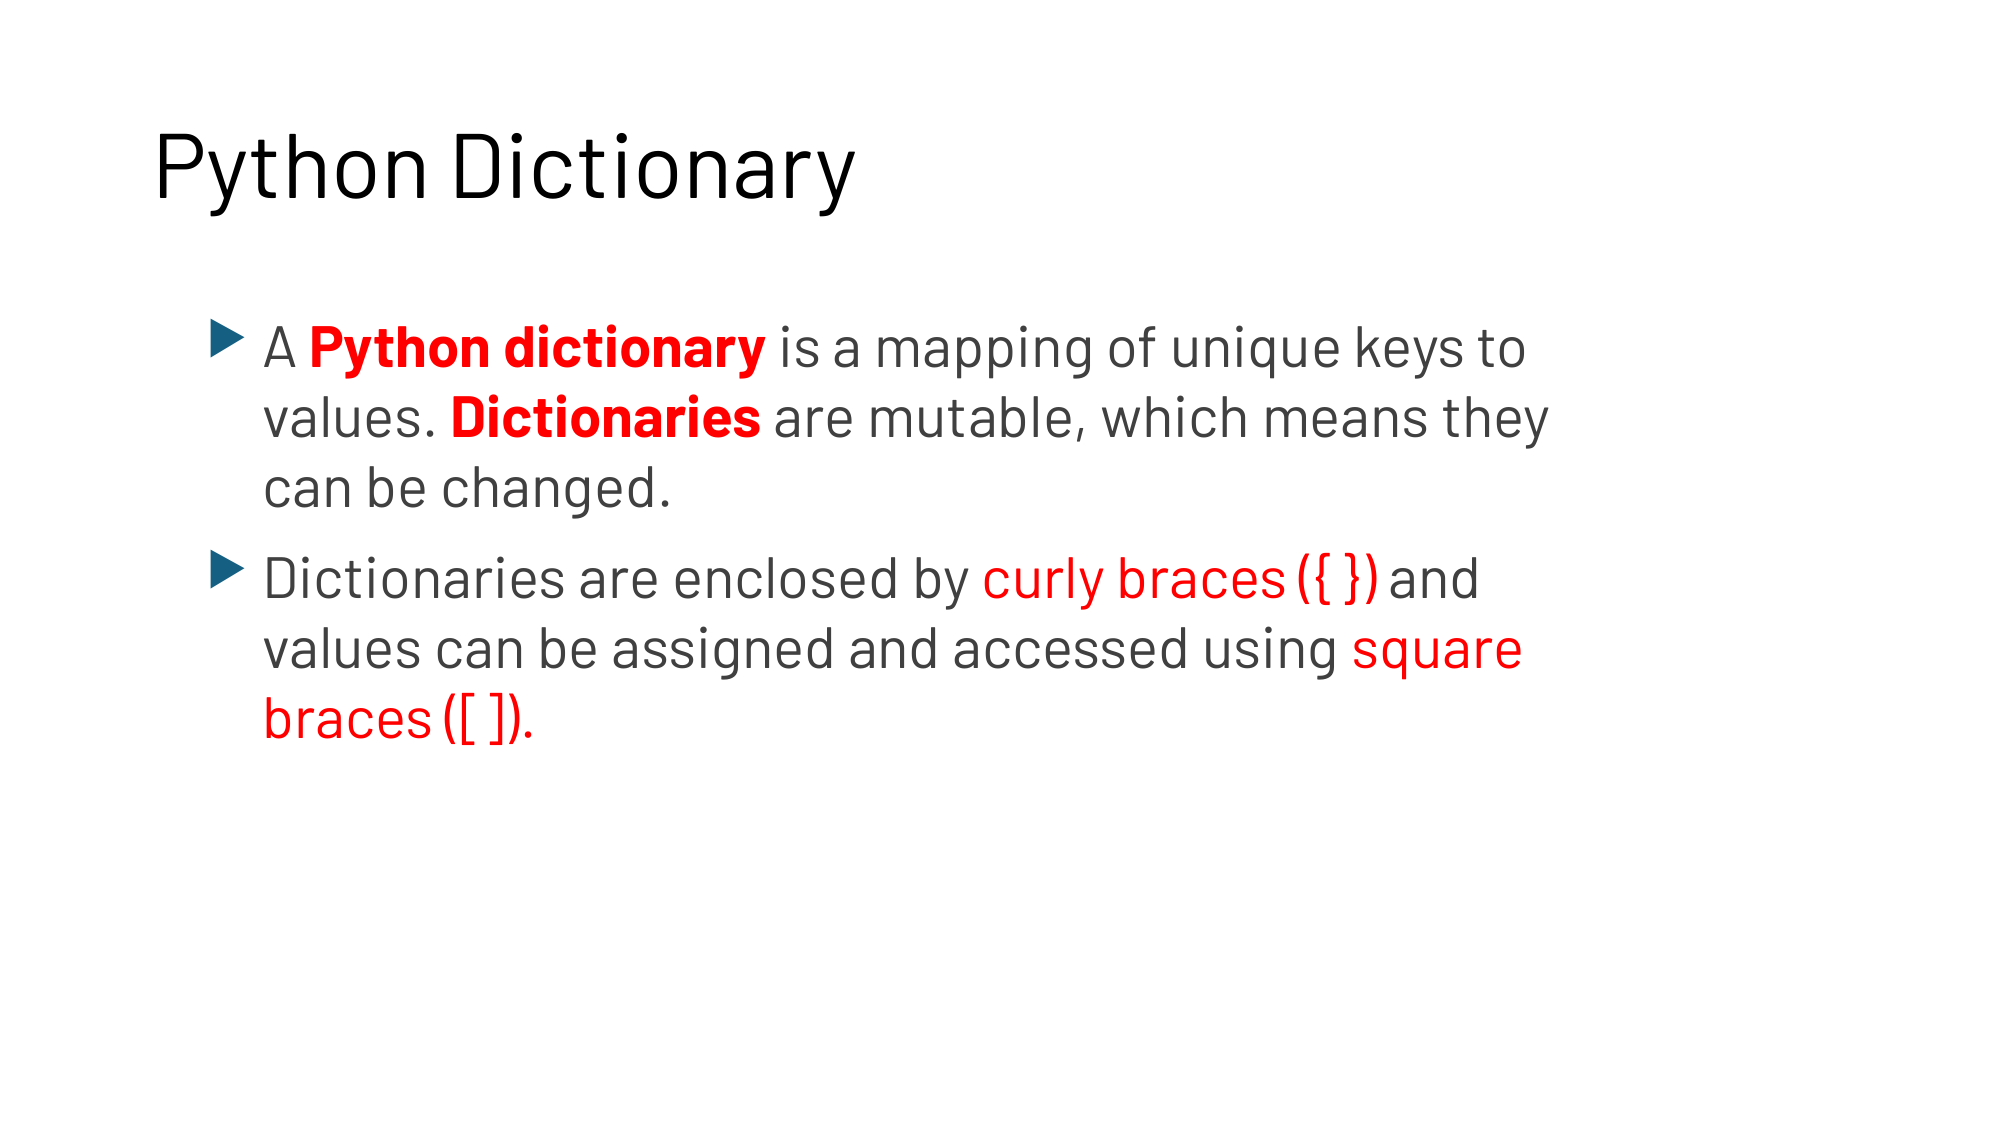

# Python Dictionary
A Python dictionary is a mapping of unique keys to values. Dictionaries are mutable, which means they can be changed.
Dictionaries are enclosed by curly braces ({ }) and values can be assigned and accessed using square braces ([]).